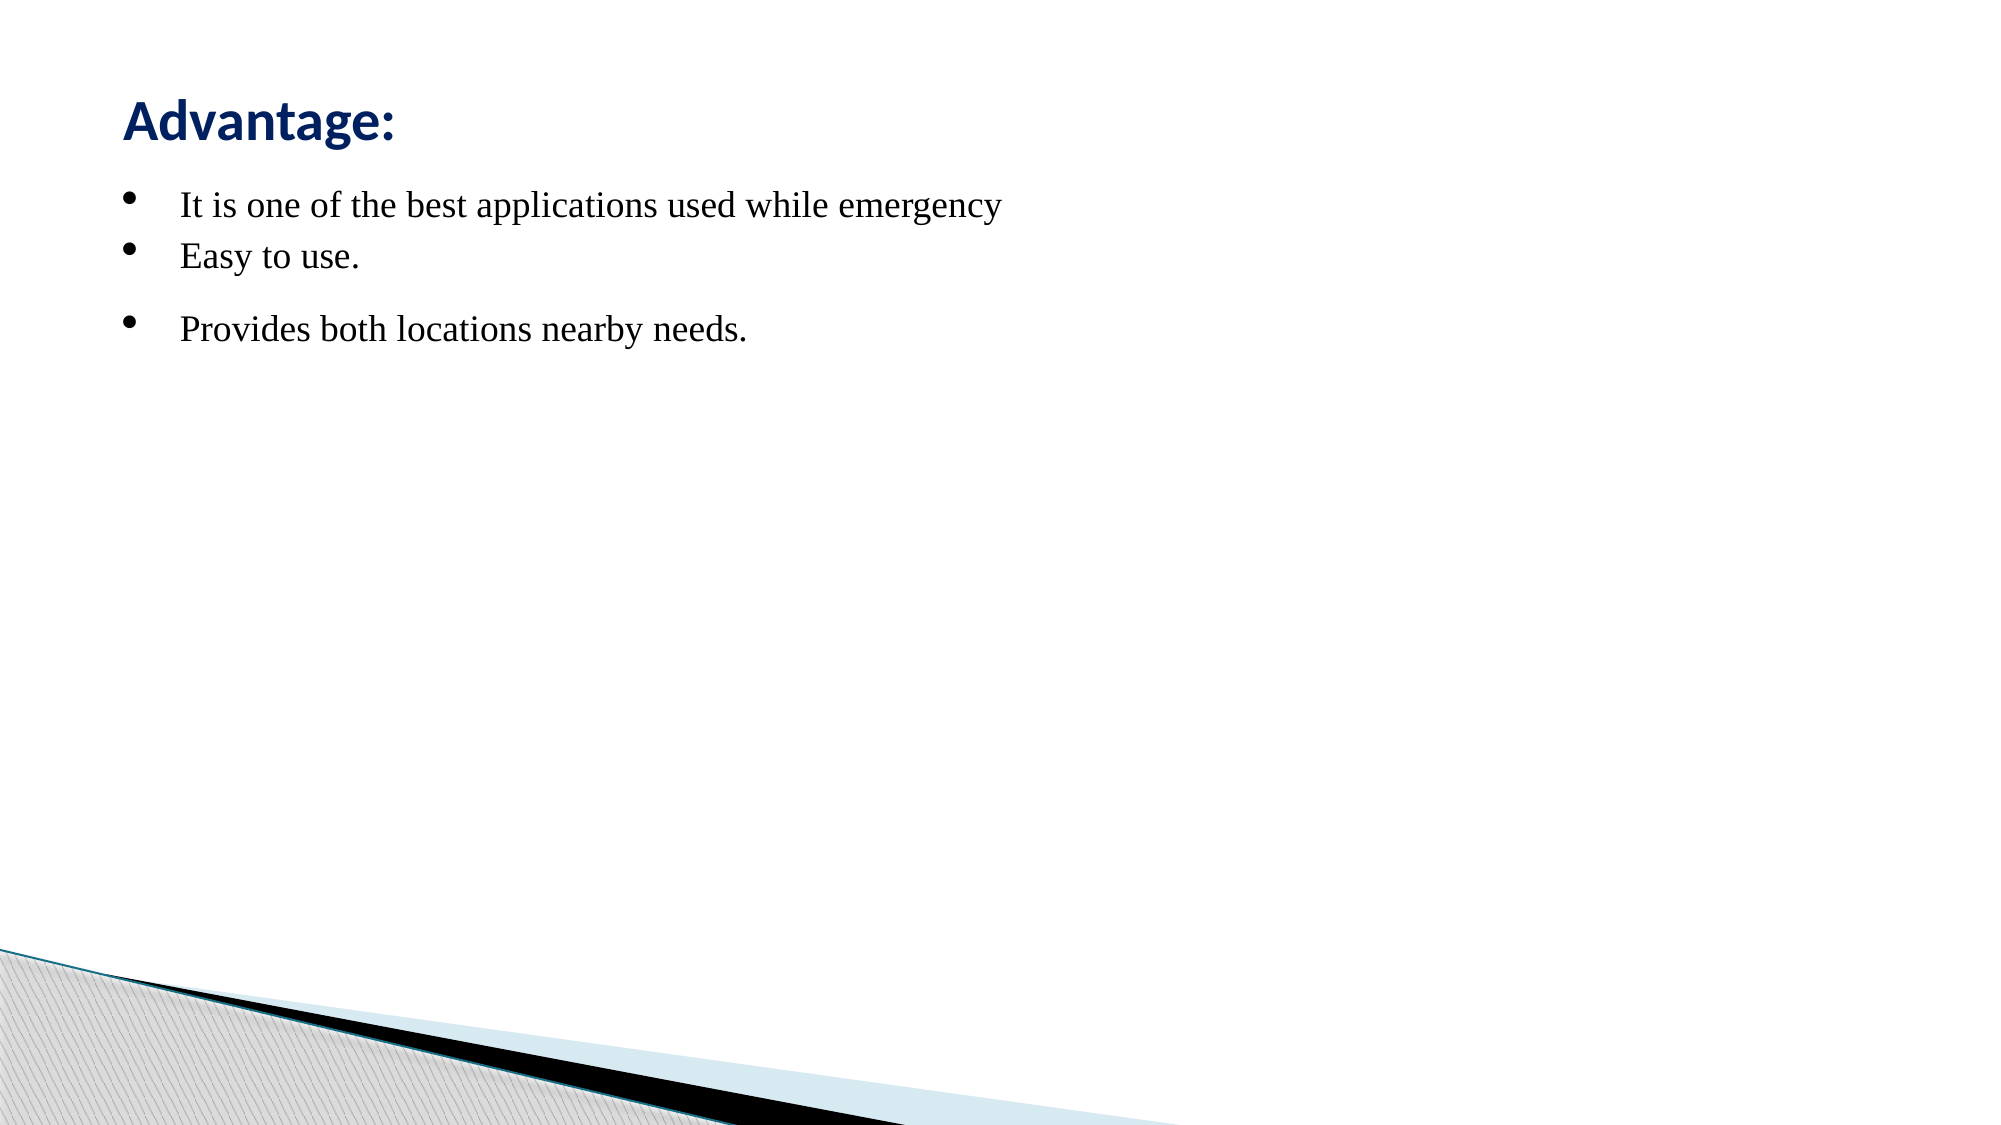

Advantage:
It is one of the best applications used while emergency
Easy to use.
Provides both locations nearby needs.